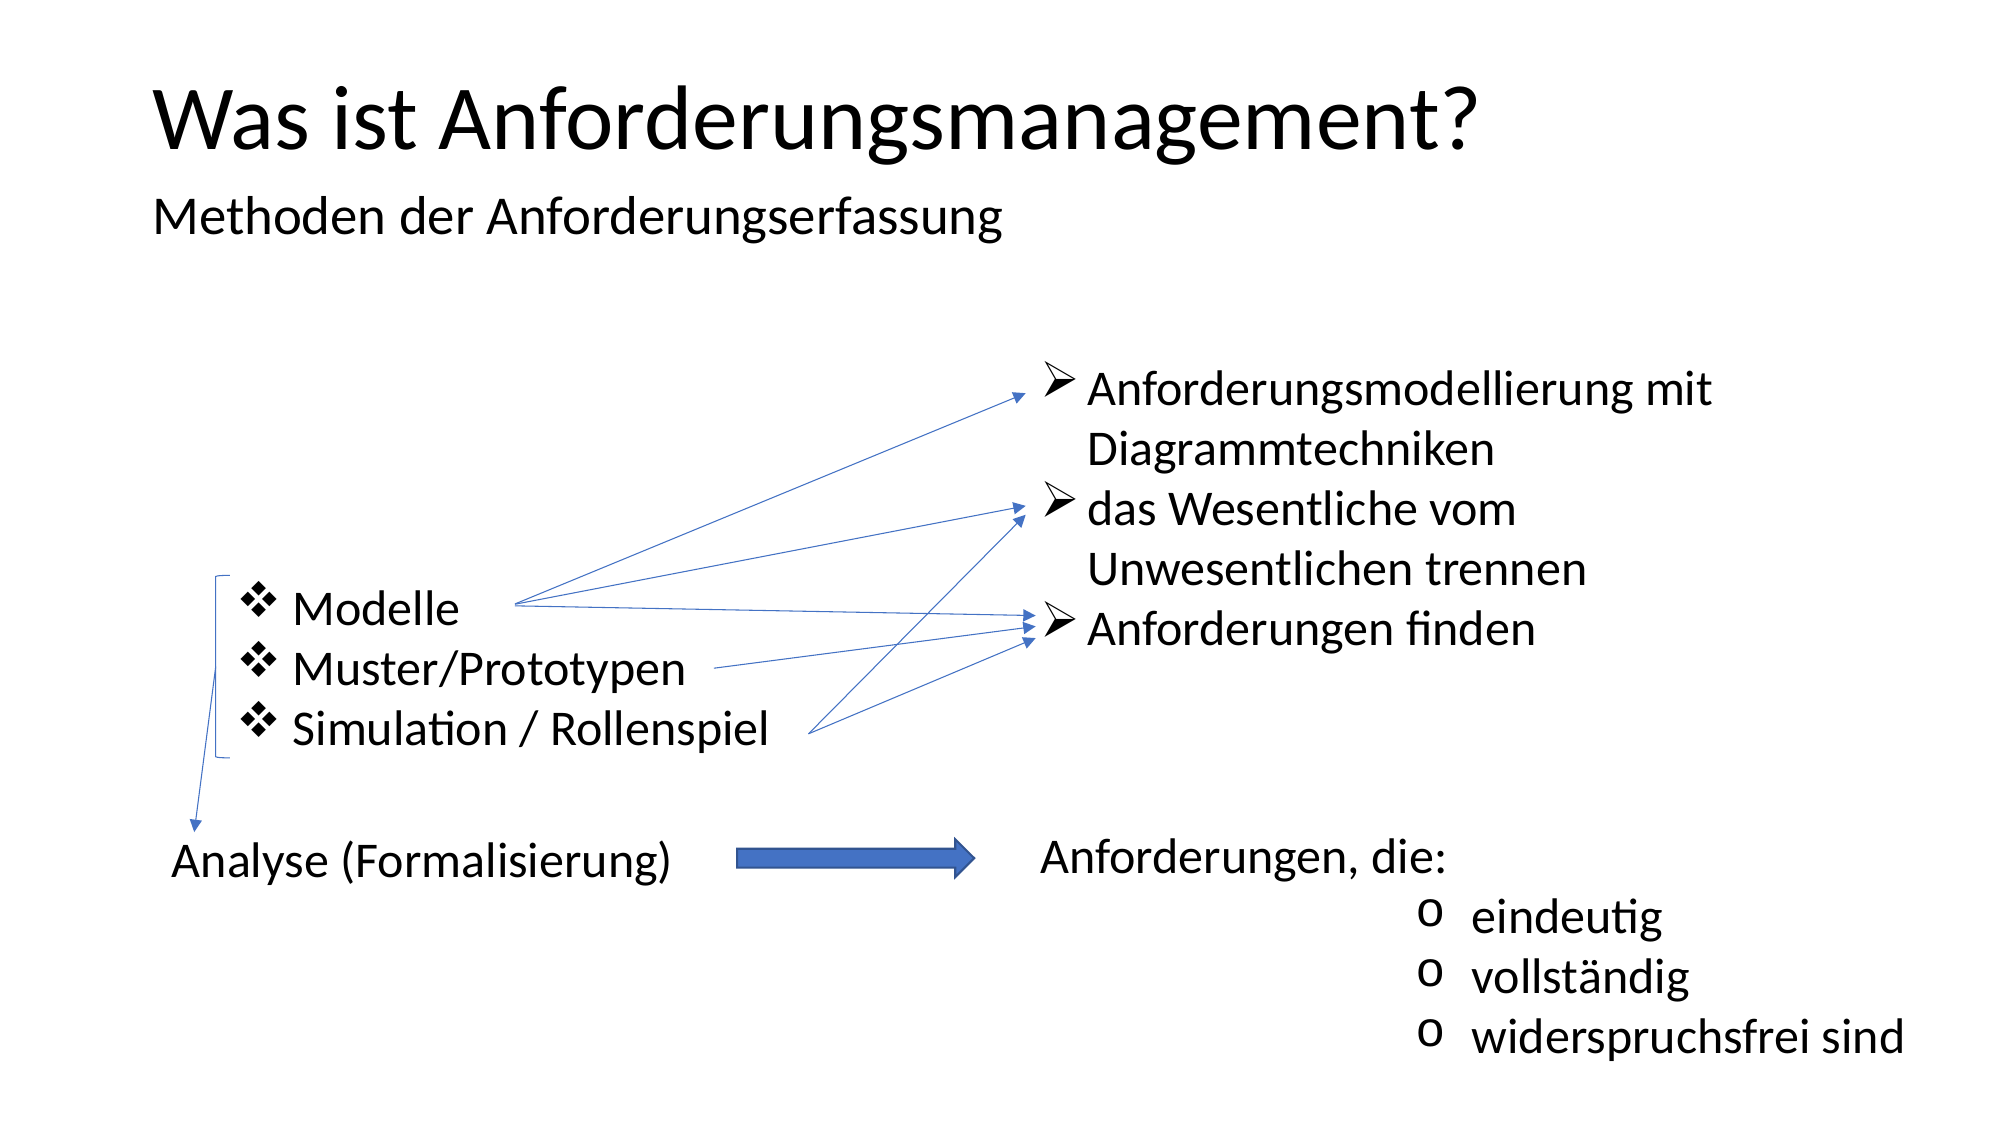

# Was ist Anforderungsmanagement?
Methoden der Anforderungserfassung
Anforderungsmodellierung mit Diagrammtechniken
das Wesentliche vom Unwesentlichen trennen
Anforderungen finden
Modelle
Muster/Prototypen
Simulation / Rollenspiel

Anforderungen, die:
eindeutig
vollständig
widerspruchsfrei sind
Analyse (Formalisierung)